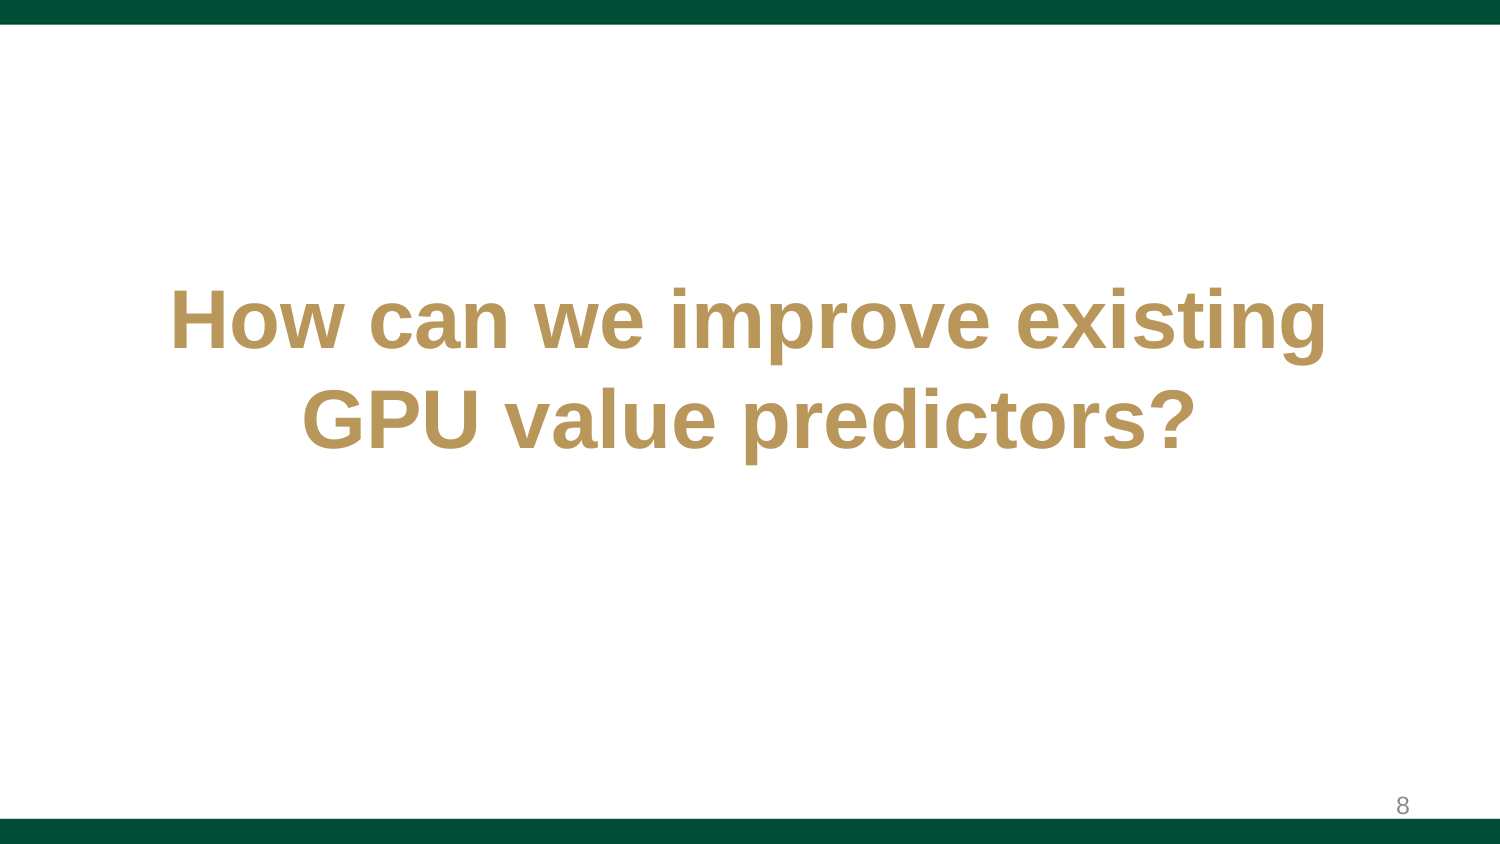

# How can we improve existing GPU value predictors?
8